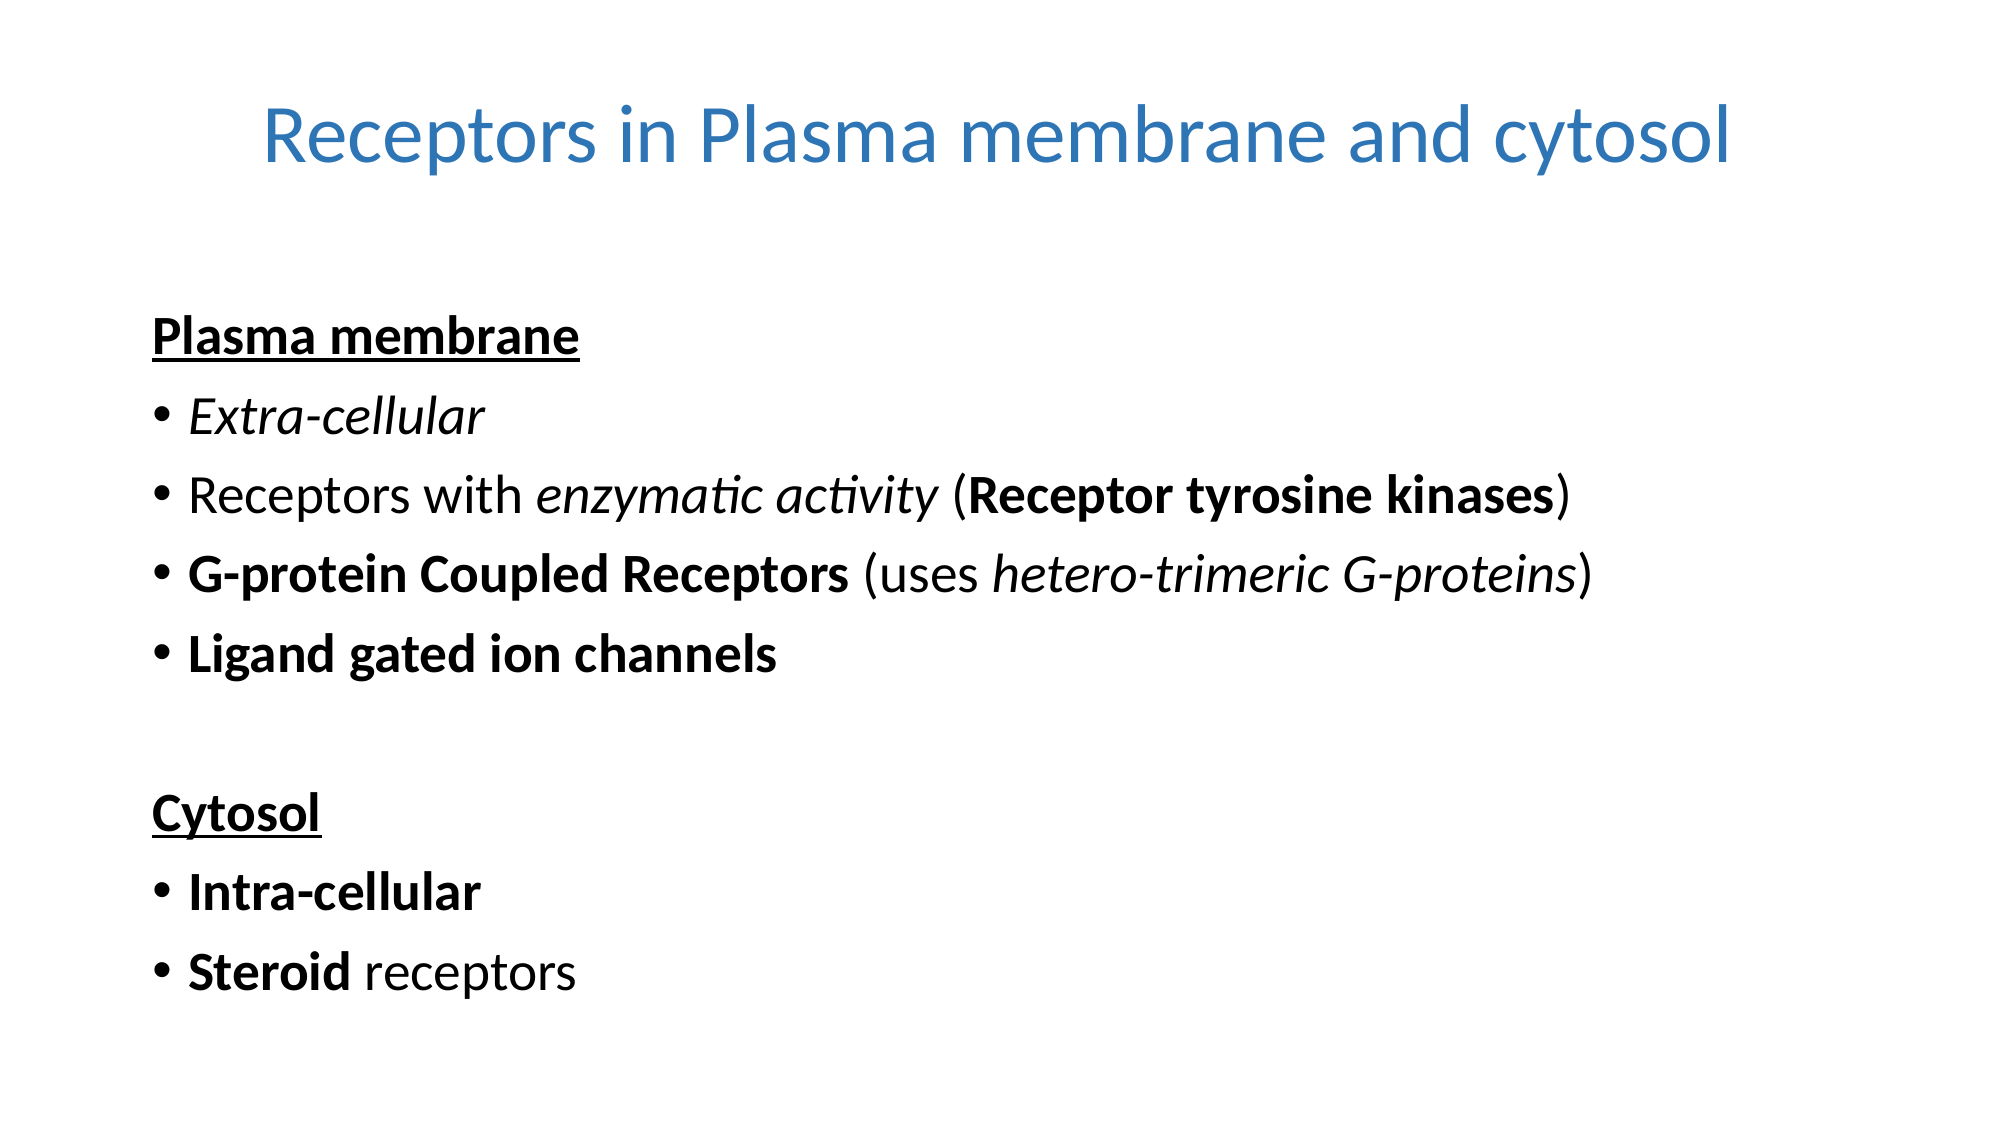

# Receptors in Plasma membrane and cytosol
Plasma membrane
Extra-cellular
Receptors with enzymatic activity (Receptor tyrosine kinases)
G-protein Coupled Receptors (uses hetero-trimeric G-proteins)
Ligand gated ion channels

Cytosol
Intra-cellular
Steroid receptors